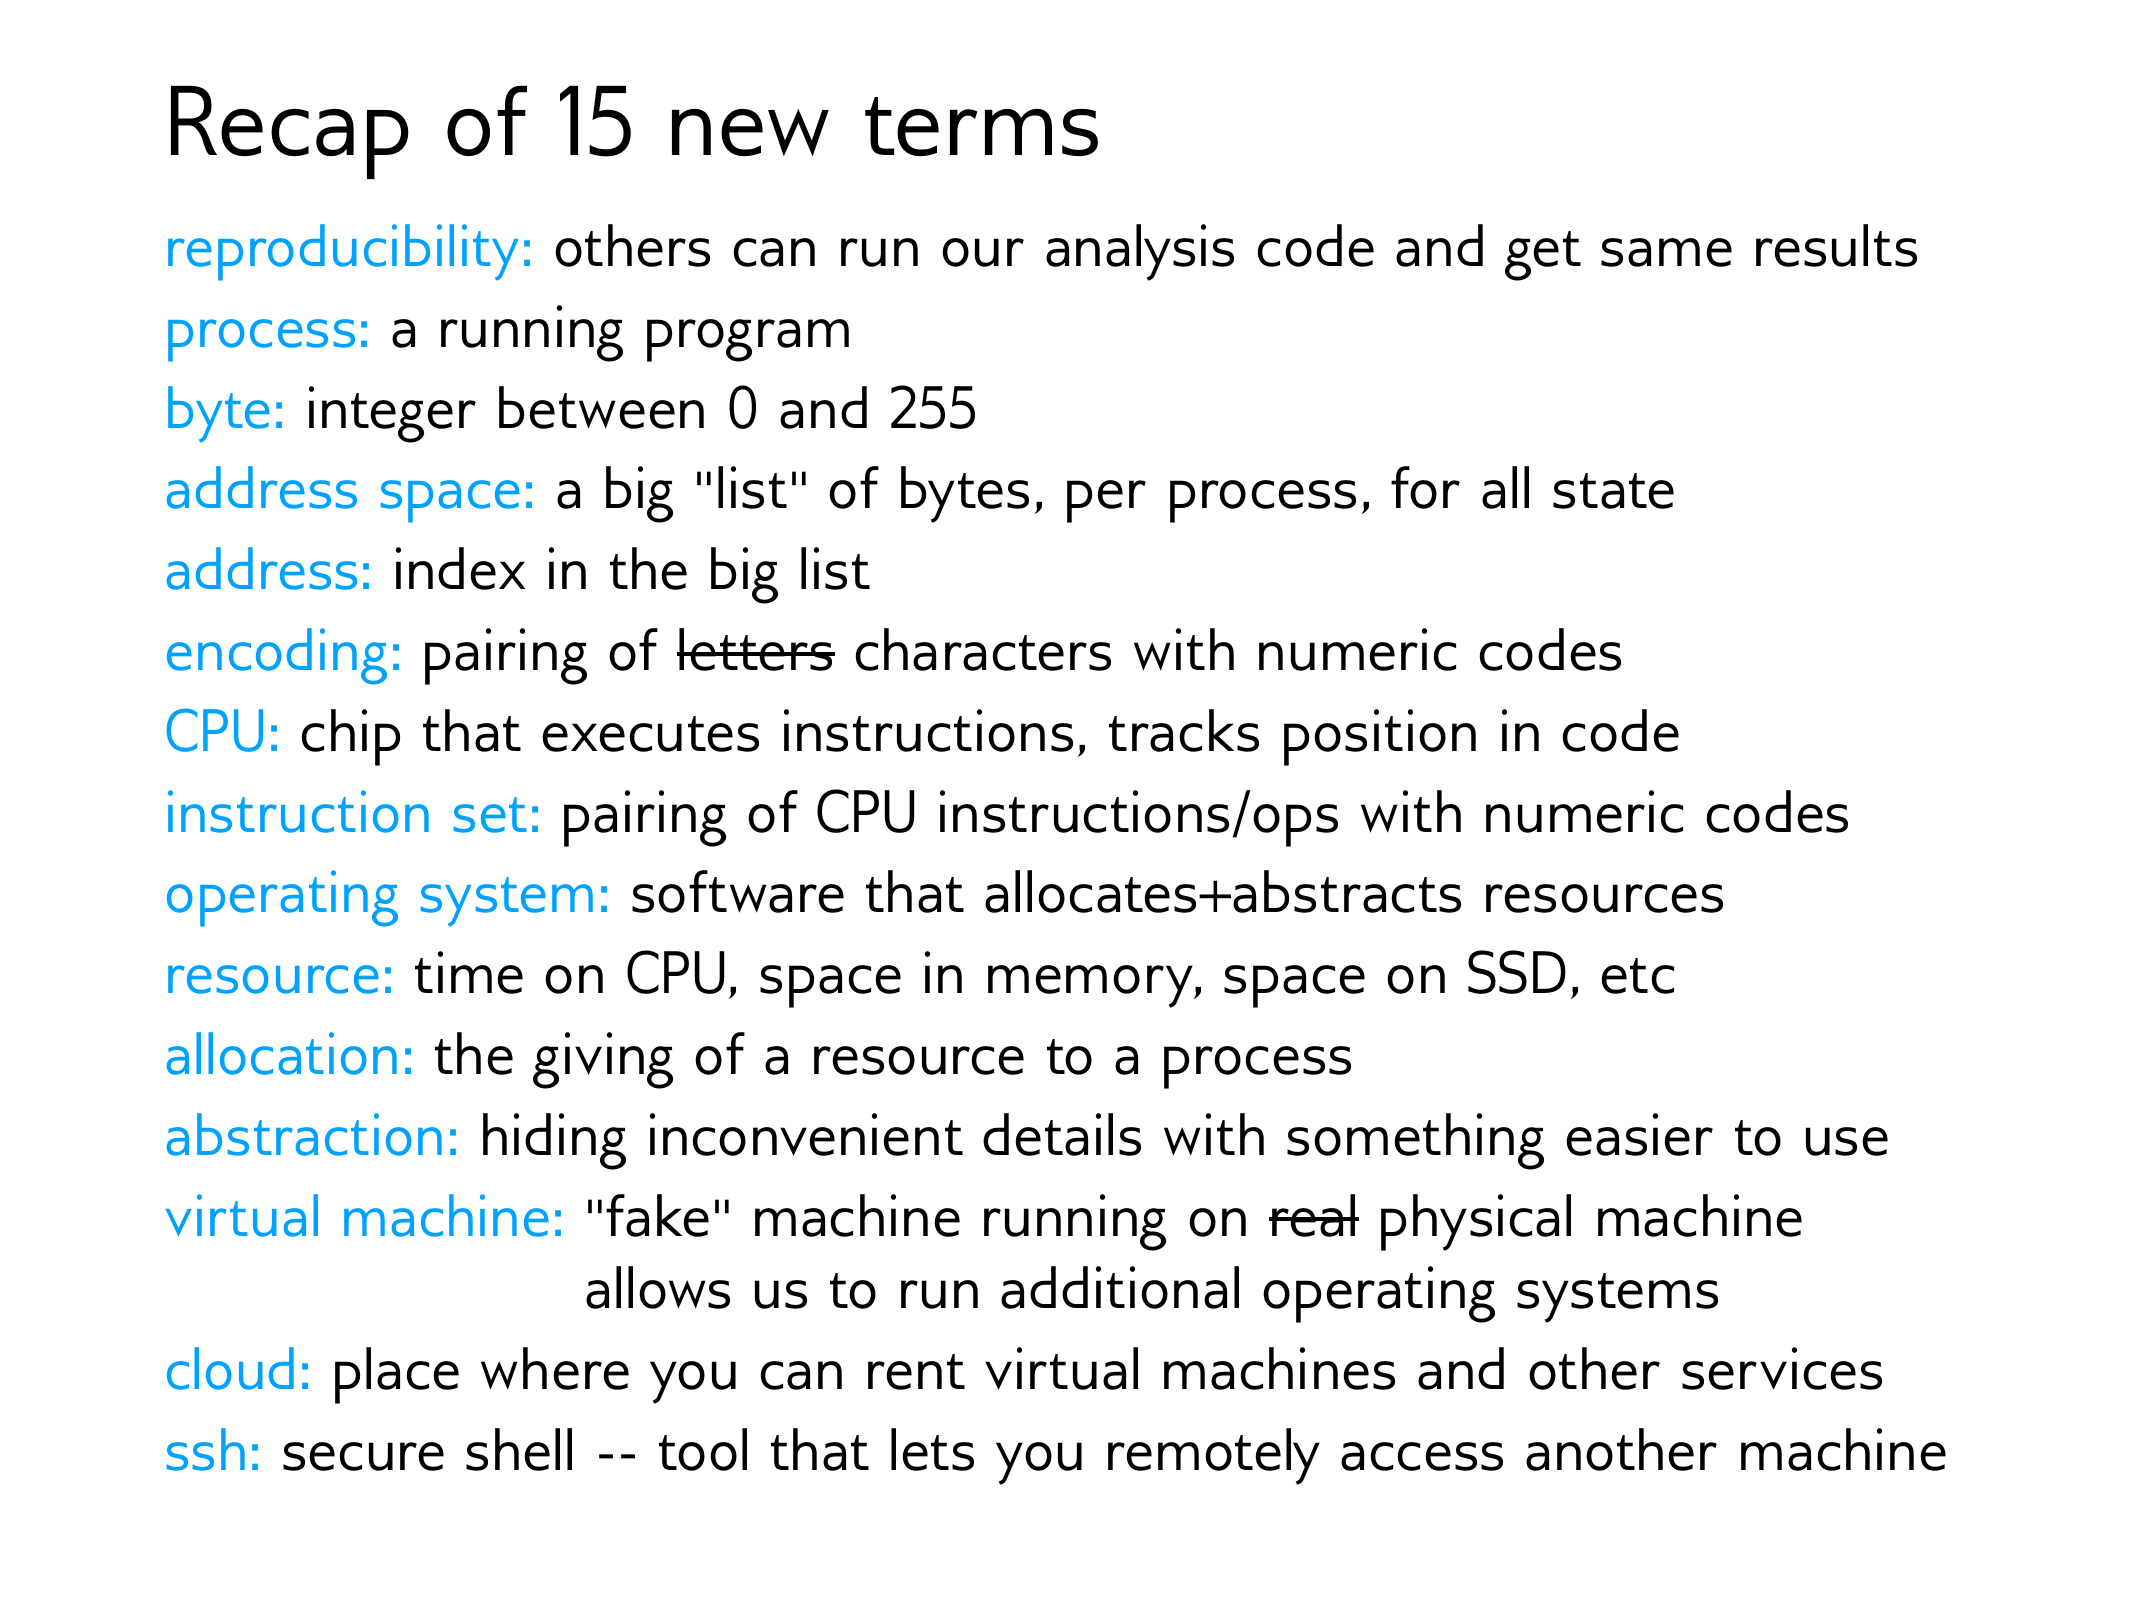

# Recap of 15 new terms
reproducibility: others can run our analysis code and get same results
process: a running program
byte: integer between 0 and 255
address space: a big "list" of bytes, per process, for all state
address: index in the big list
encoding: pairing of letters characters with numeric codes
CPU: chip that executes instructions, tracks position in code
instruction set: pairing of CPU instructions/ops with numeric codes
operating system: software that allocates+abstracts resources
resource: time on CPU, space in memory, space on SSD, etc
allocation: the giving of a resource to a process
abstraction: hiding inconvenient details with something easier to use
virtual machine: "fake" machine running on real physical machine
virtual machine: allows us to run additional operating systems
cloud: place where you can rent virtual machines and other services
ssh: secure shell -- tool that lets you remotely access another machine